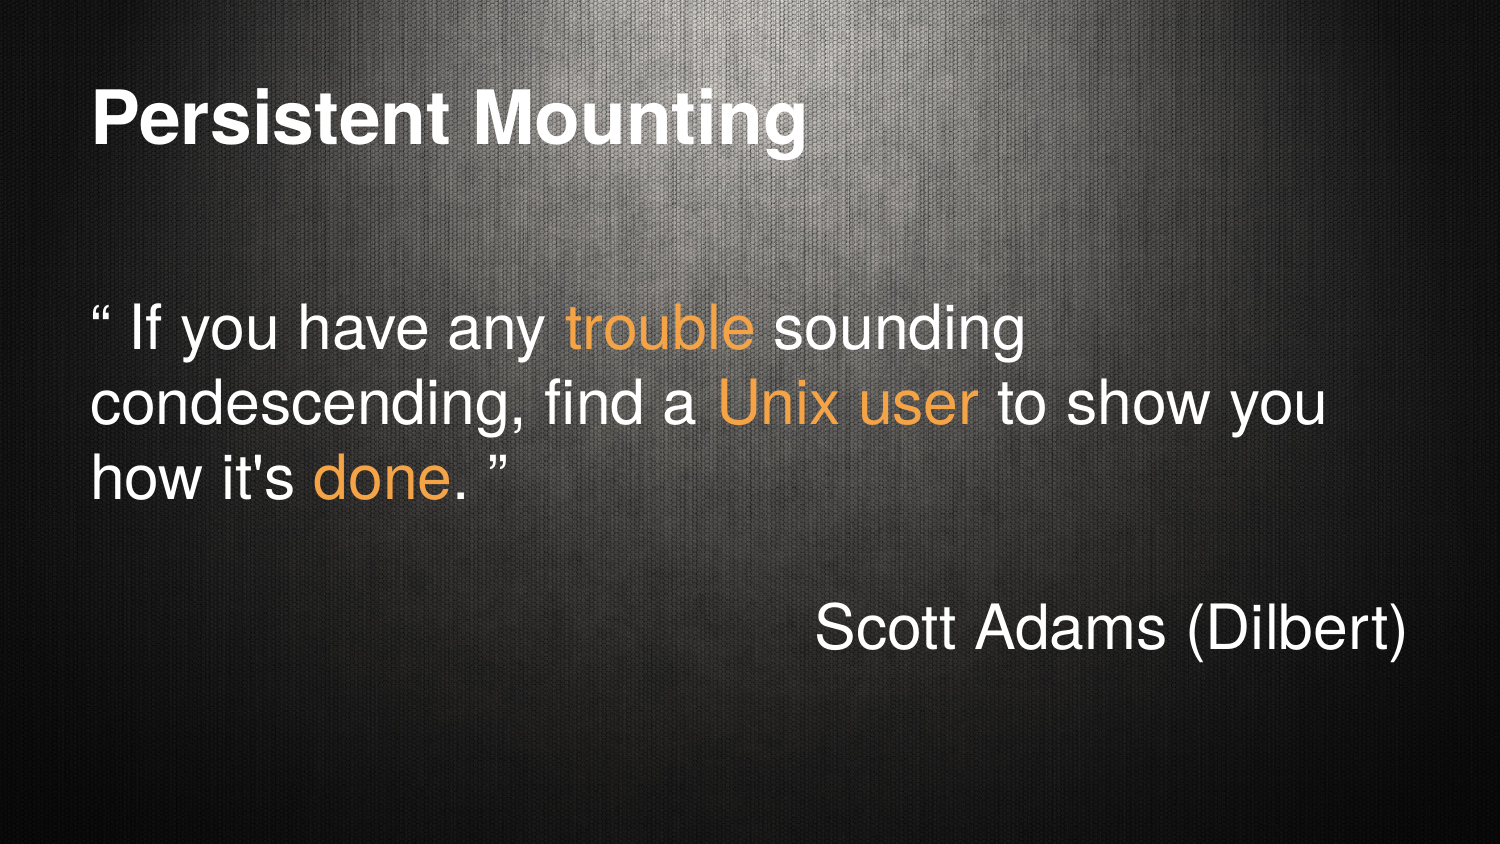

# Persistent Mounting

“ If you have any trouble sounding condescending, find a Unix user to show you how it's done. ”

Scott Adams (Dilbert)